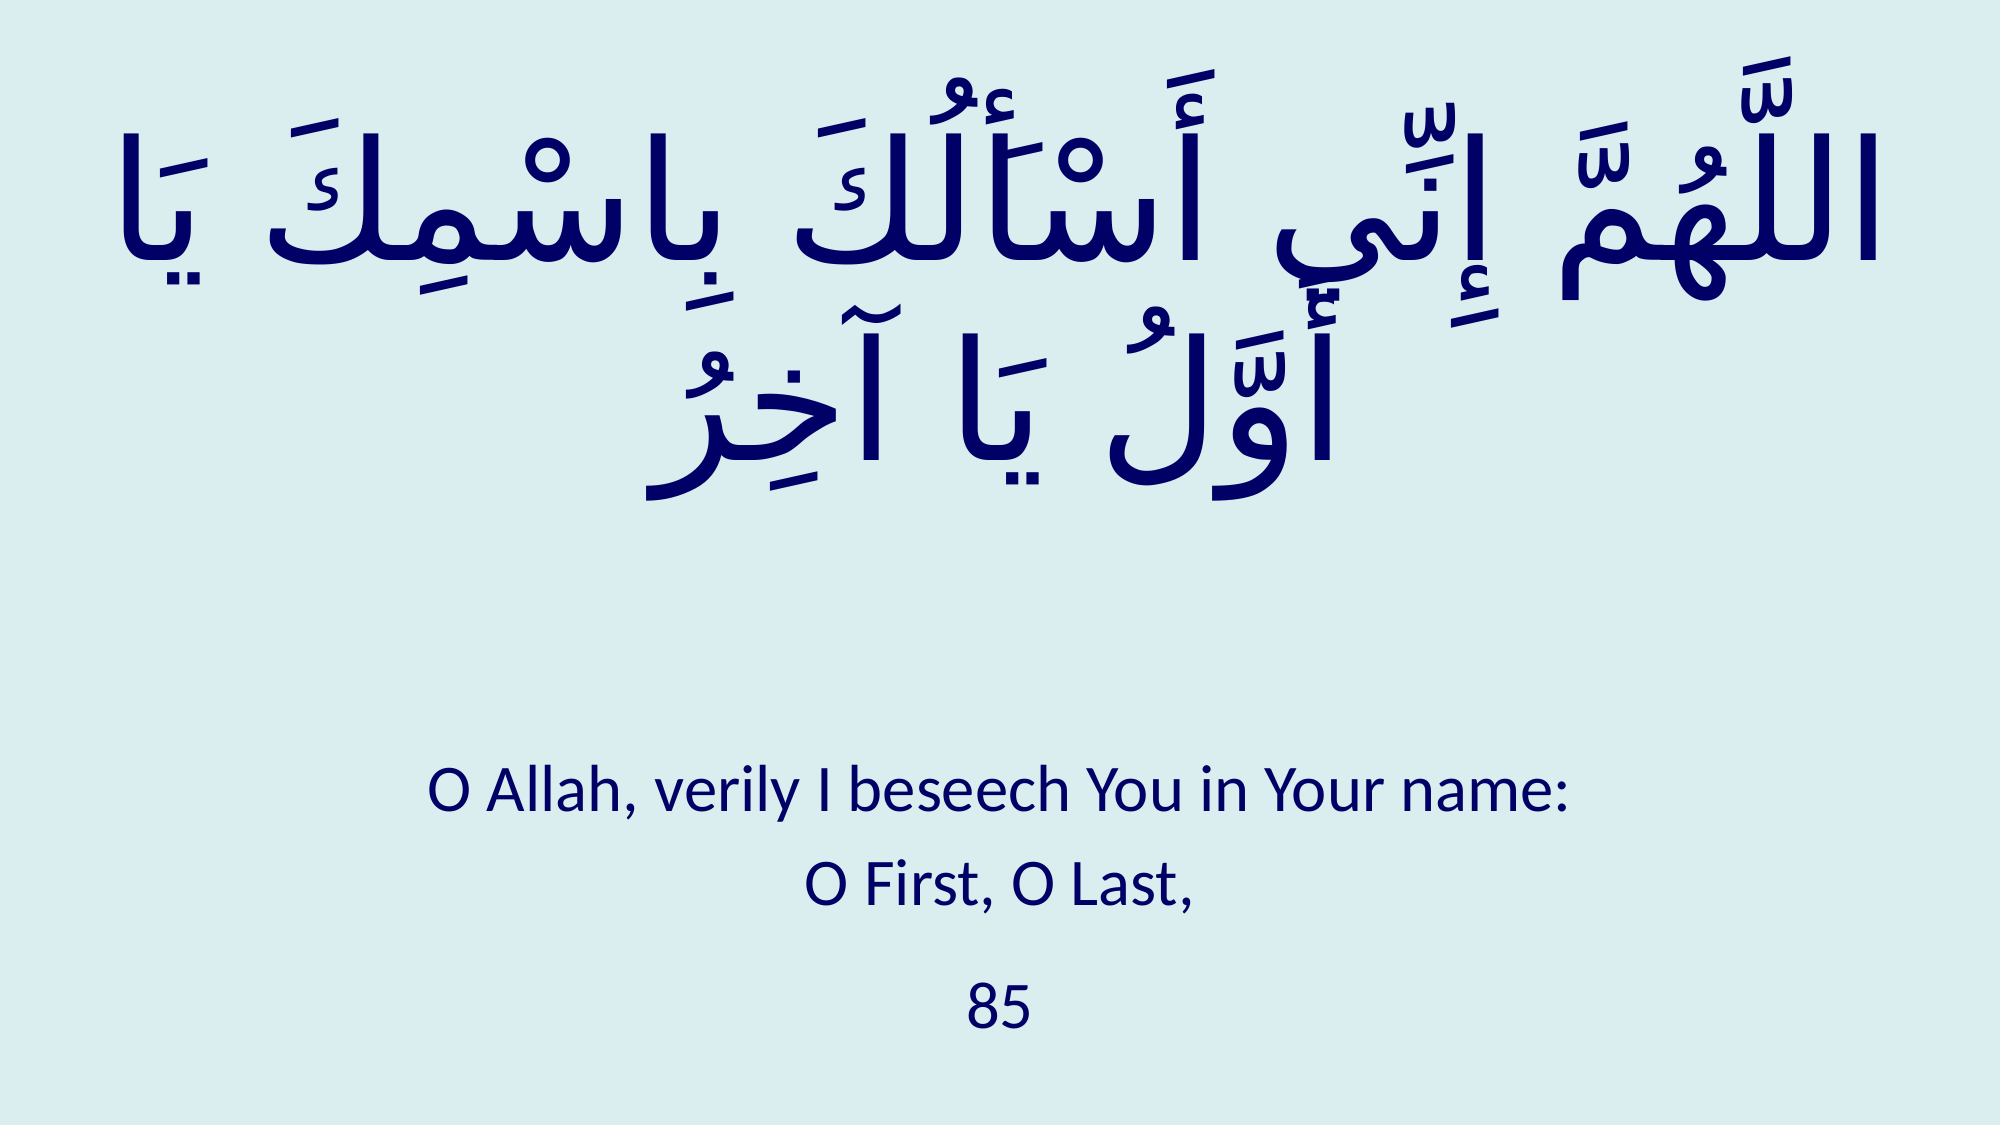

# اللَّهُمَّ إِنِّي أَسْأَلُكَ بِاسْمِكَ يَا أَوَّلُ يَا آخِرُ
O Allah, verily I beseech You in Your name:
O First, O Last,
85